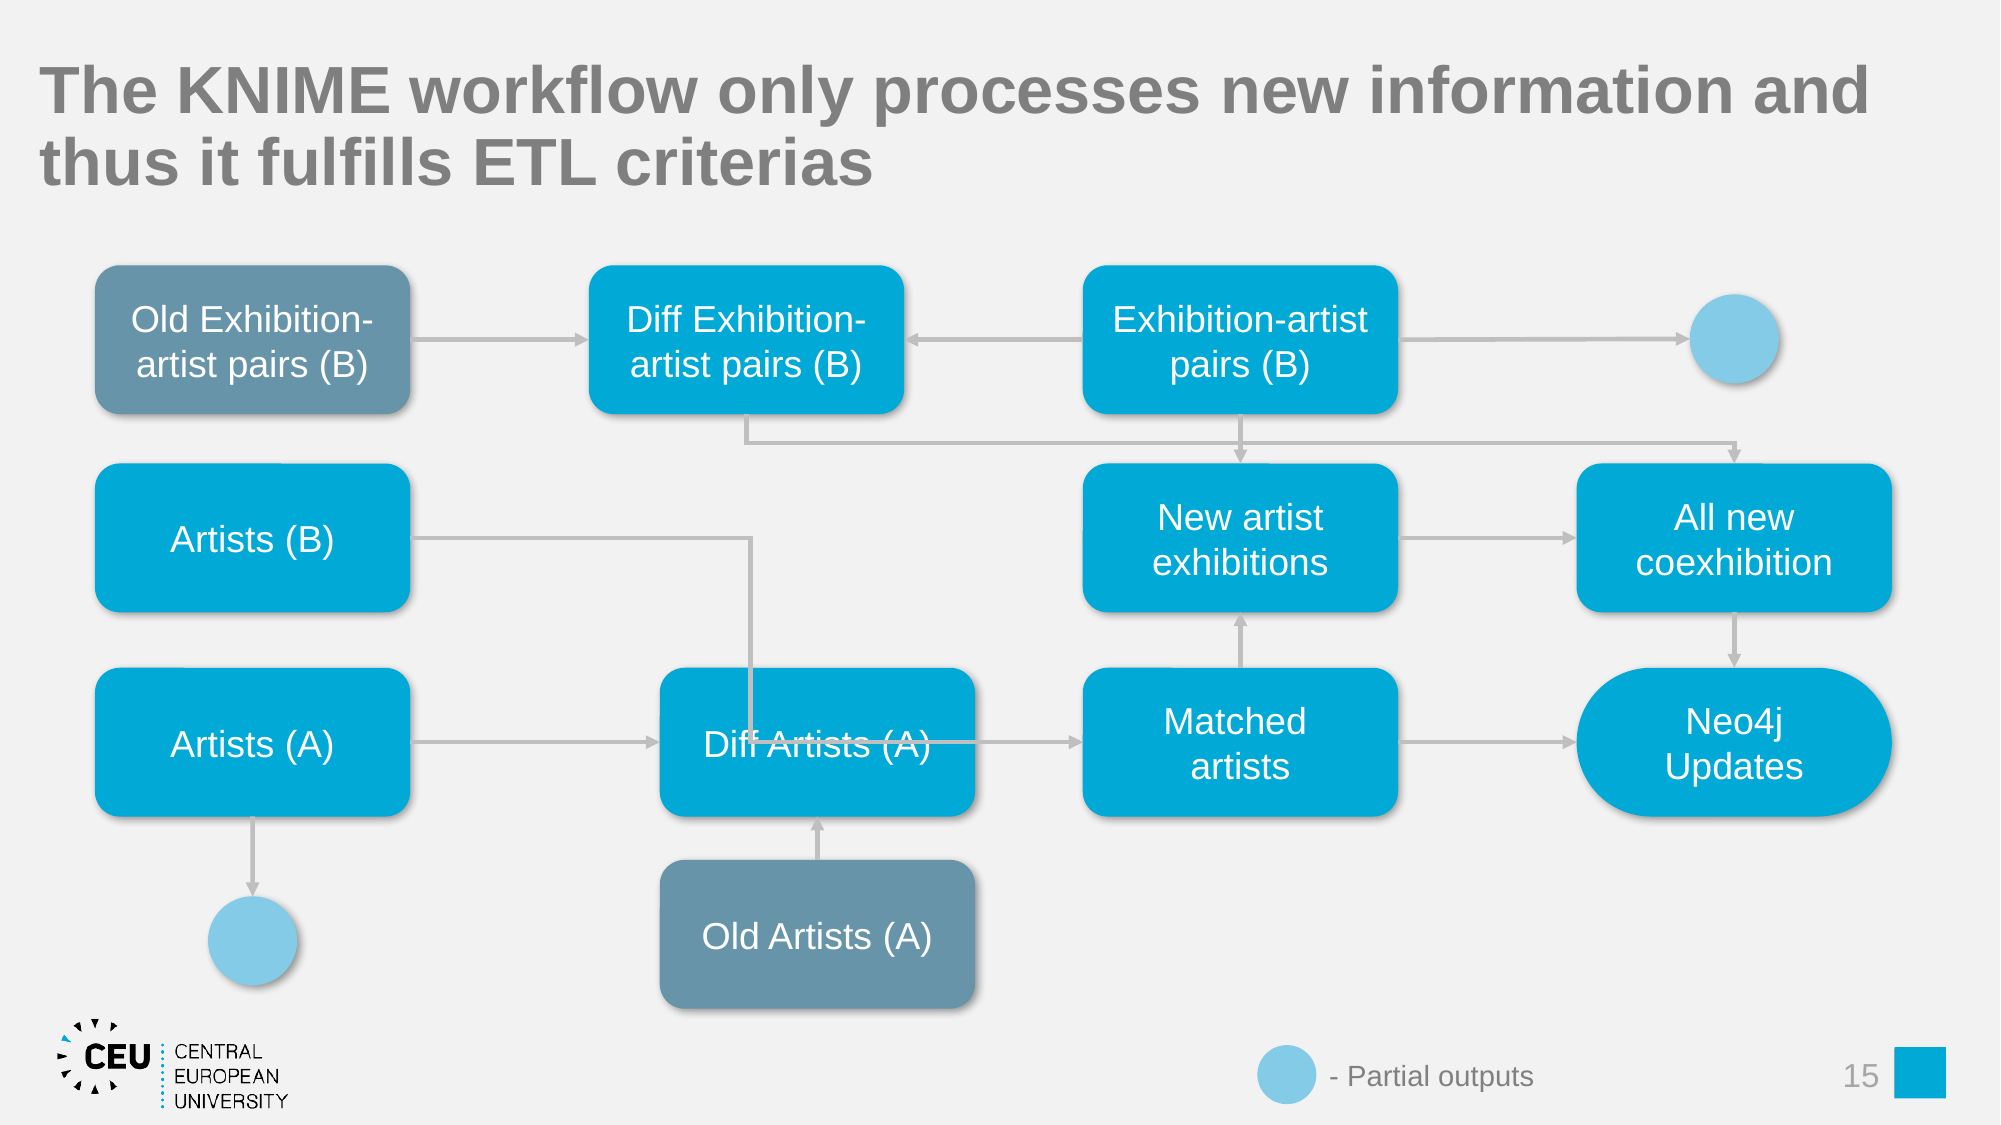

# The KNIME workflow only processes new information and thus it fulfills ETL criterias
Old Exhibition-artist pairs (B)
Diff Exhibition-artist pairs (B)
Exhibition-artist pairs (B)

Artists (B)
New artist exhibitions
All new coexhibition
Artists (A)
Diff Artists (A)
Matched
artists
Neo4j Updates
Old Artists (A)

- Partial outputs

15